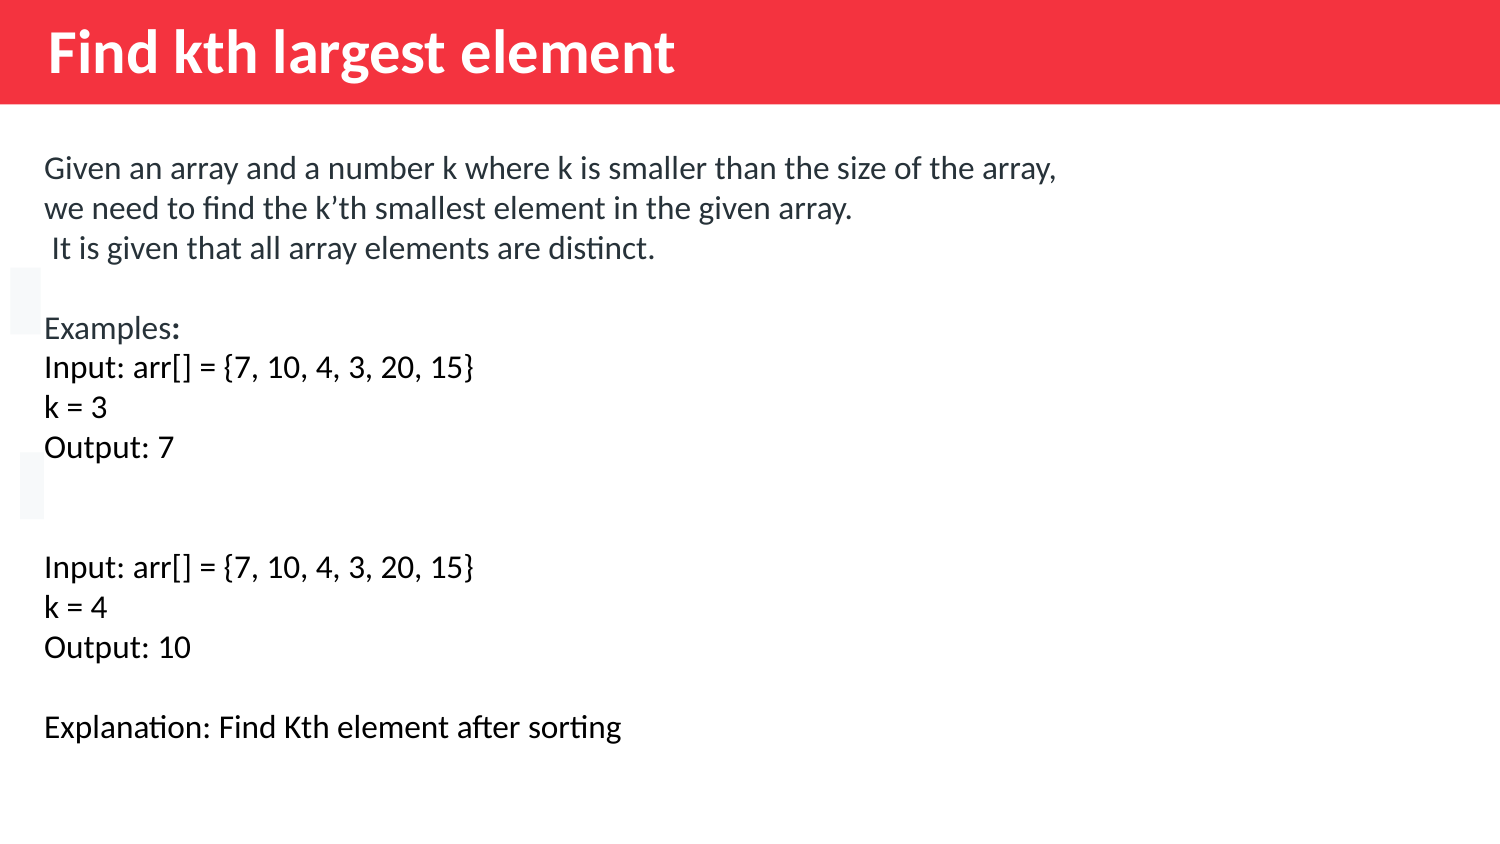

Find kth largest element

Given an array and a number k where k is smaller than the size of the array,
we need to find the k’th smallest element in the given array.
 It is given that all array elements are distinct.

Examples:
Input: arr[] = {7, 10, 4, 3, 20, 15} 
k = 3 
Output: 7

Input: arr[] = {7, 10, 4, 3, 20, 15} 
k = 4 
Output: 10

Explanation: Find Kth element after sorting